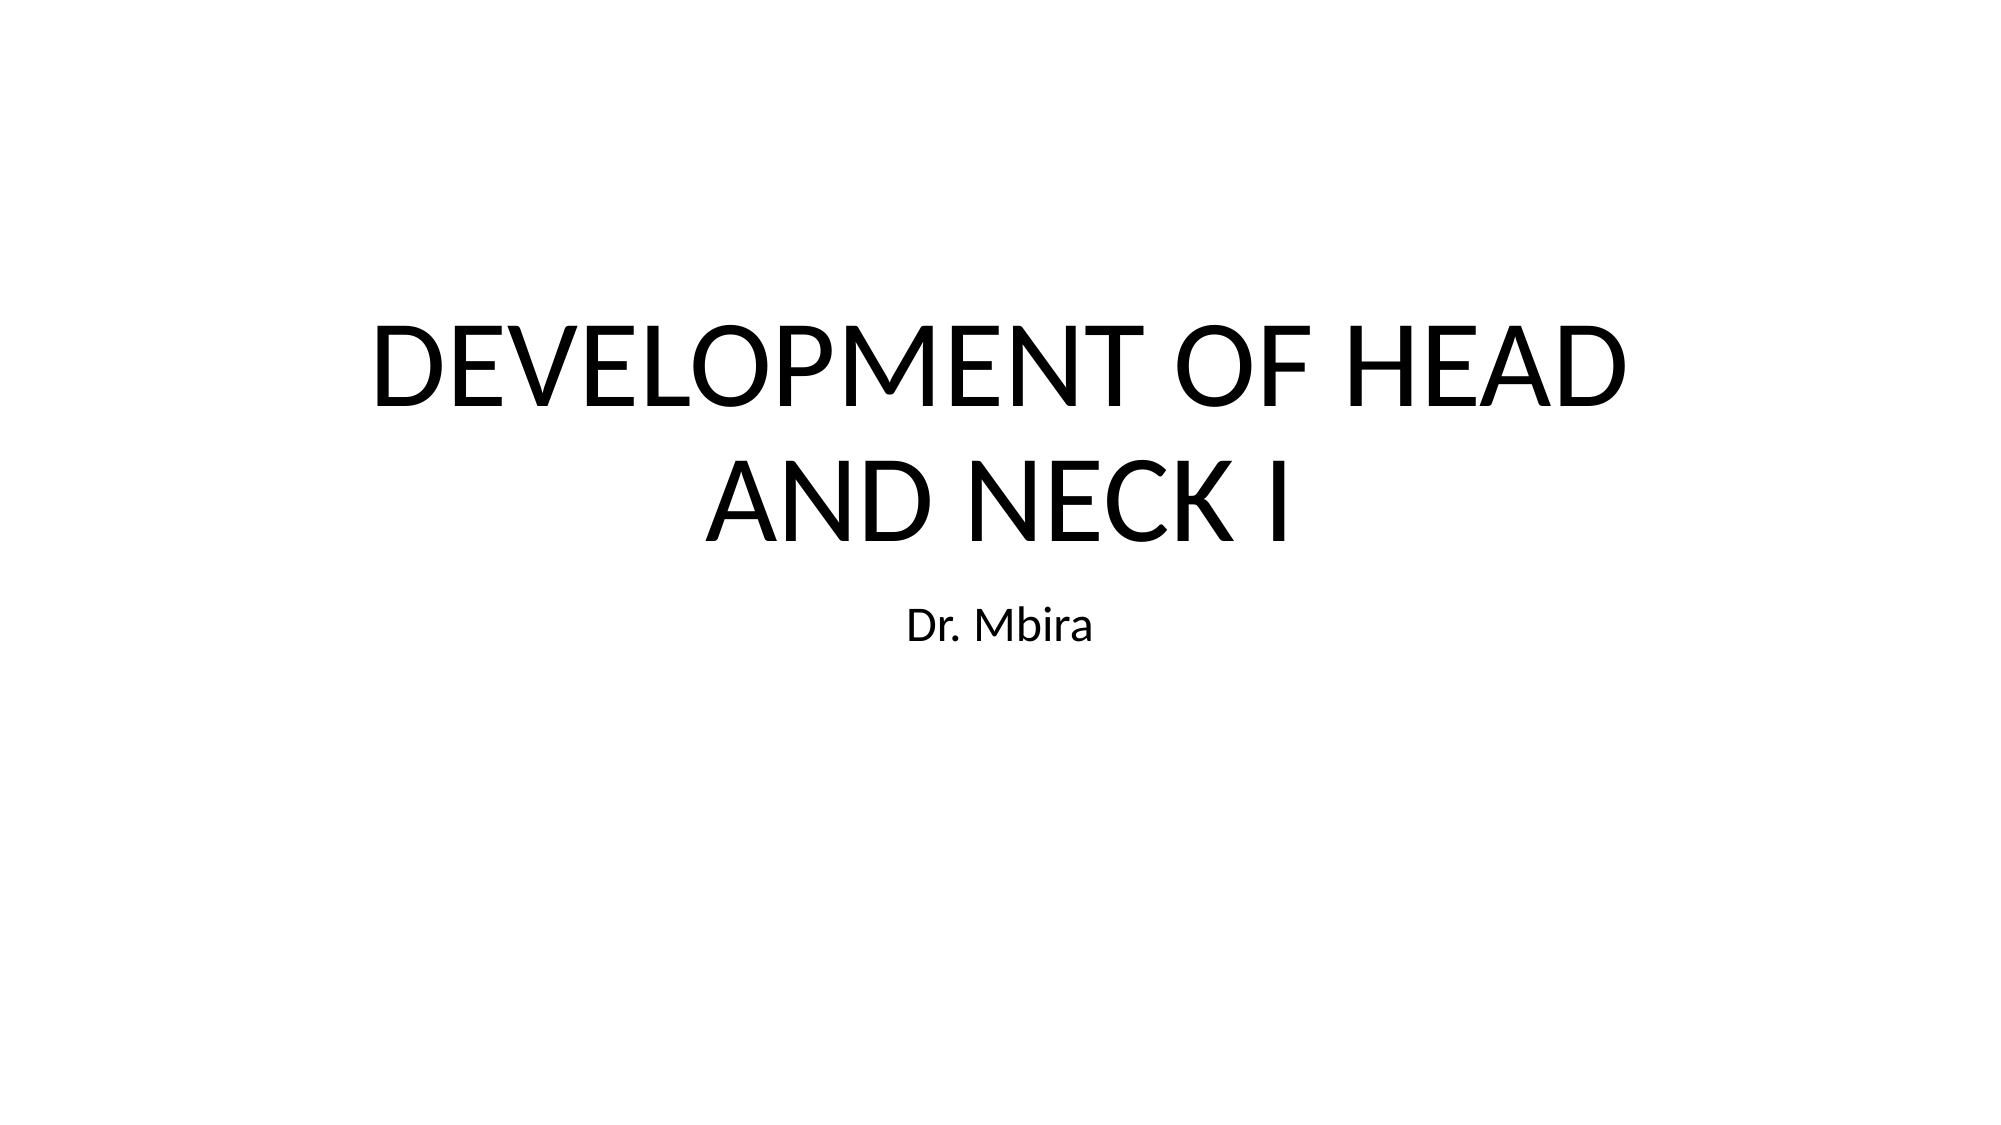

# DEVELOPMENT OF HEAD AND NECK I
Dr. Mbira